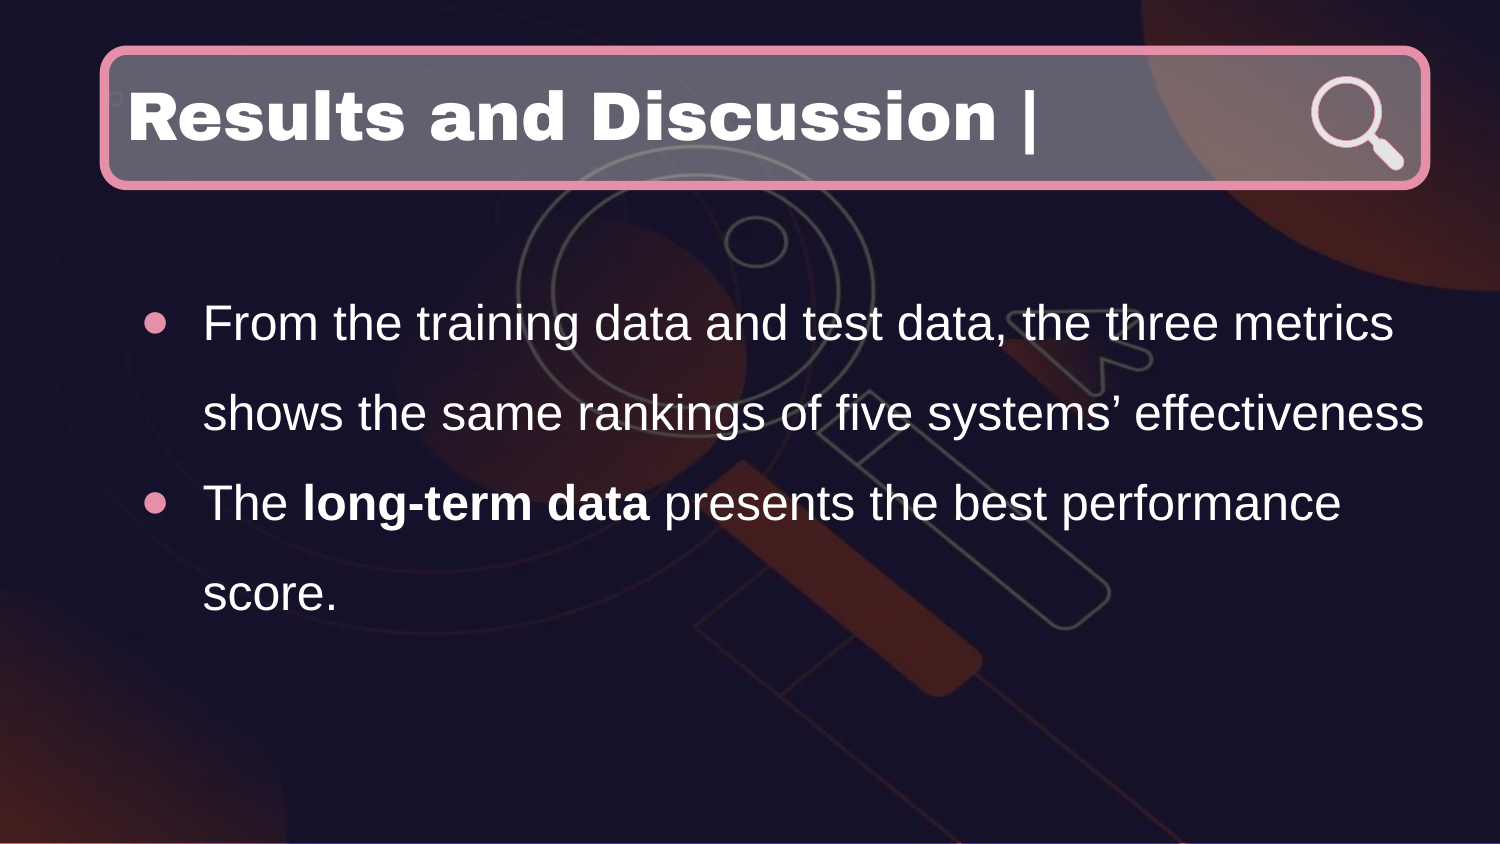

# Results and Discussion |

From the training data and test data, the three metrics shows the same rankings of five systems’ effectiveness
The long-term data presents the best performance score.